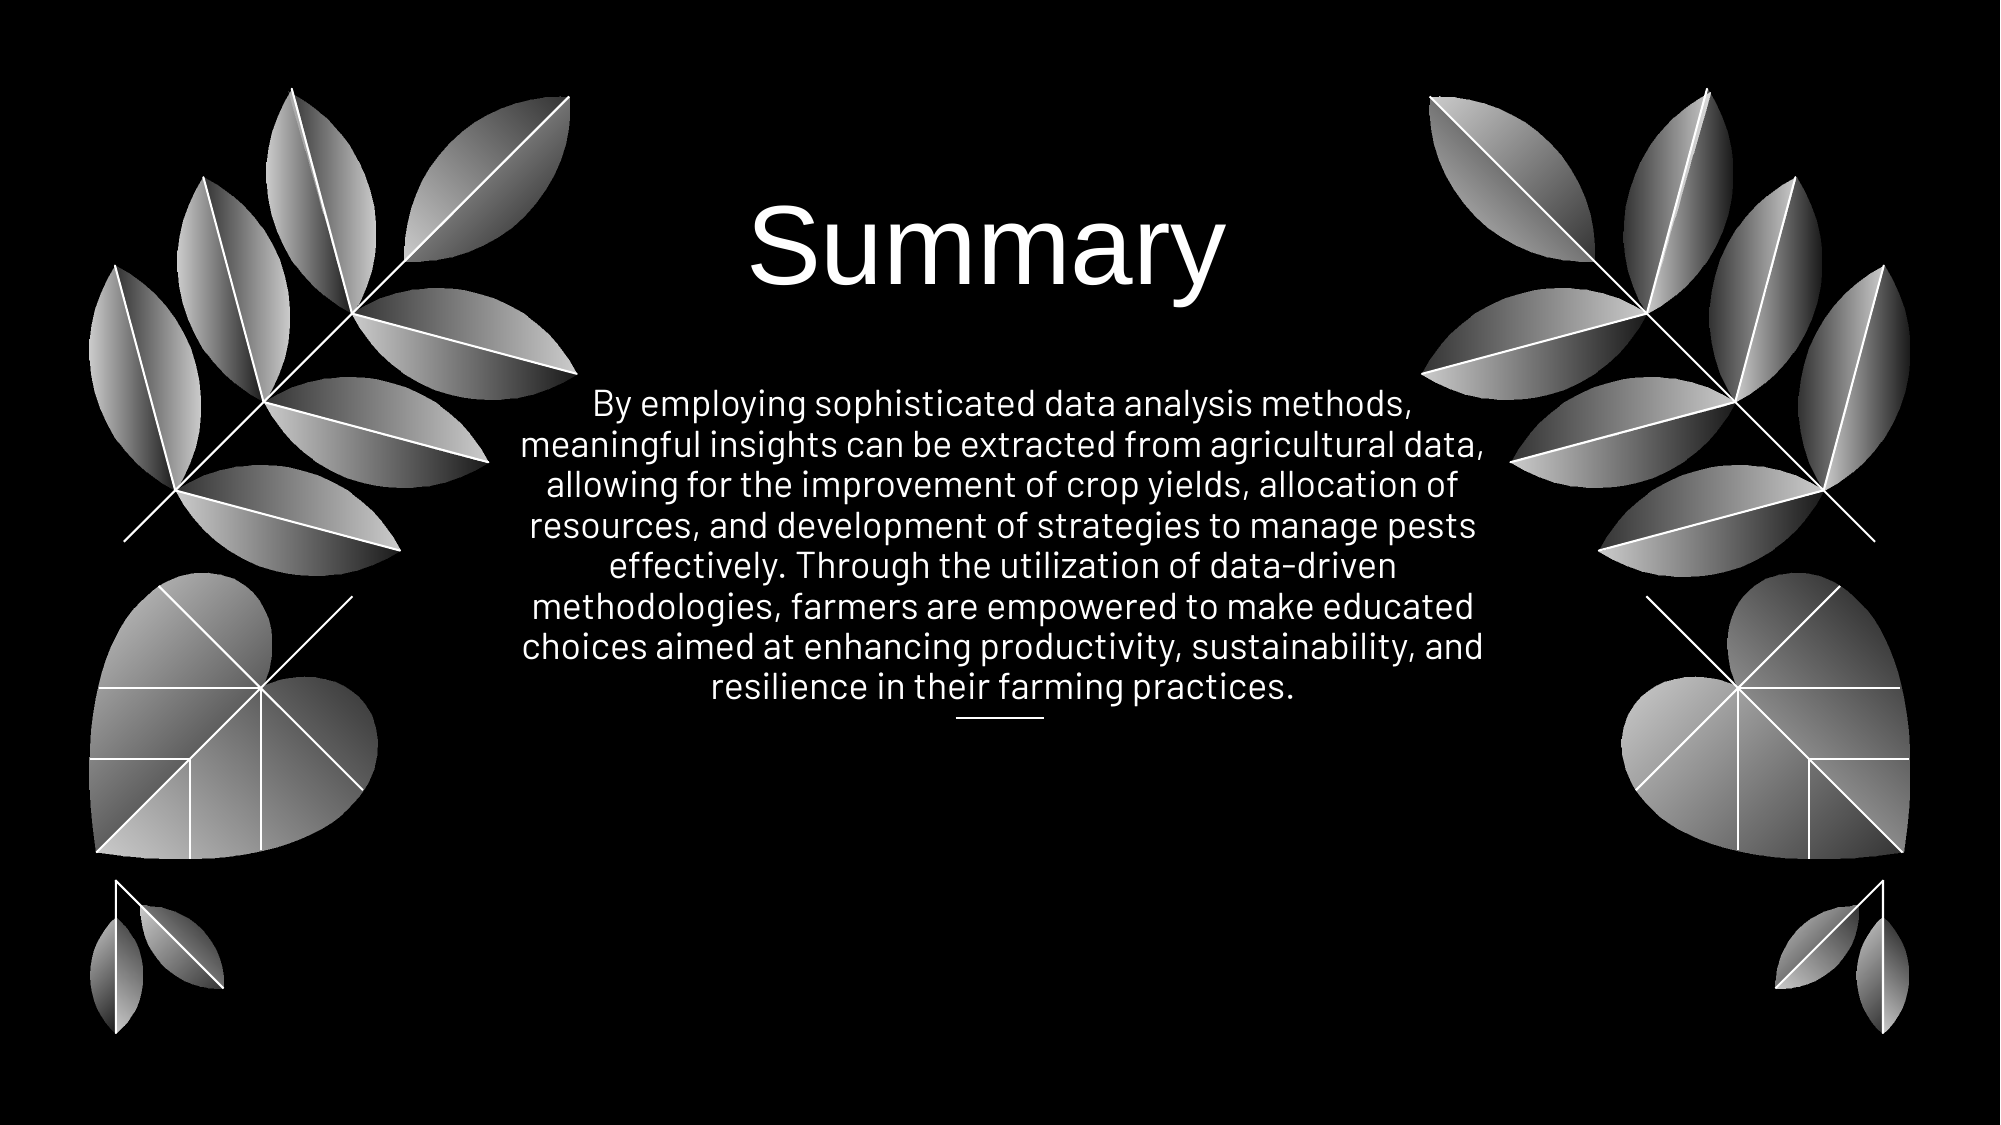

Summary
# By employing sophisticated data analysis methods, meaningful insights can be extracted from agricultural data, allowing for the improvement of crop yields, allocation of resources, and development of strategies to manage pests effectively. Through the utilization of data-driven methodologies, farmers are empowered to make educated choices aimed at enhancing productivity, sustainability, and resilience in their farming practices.